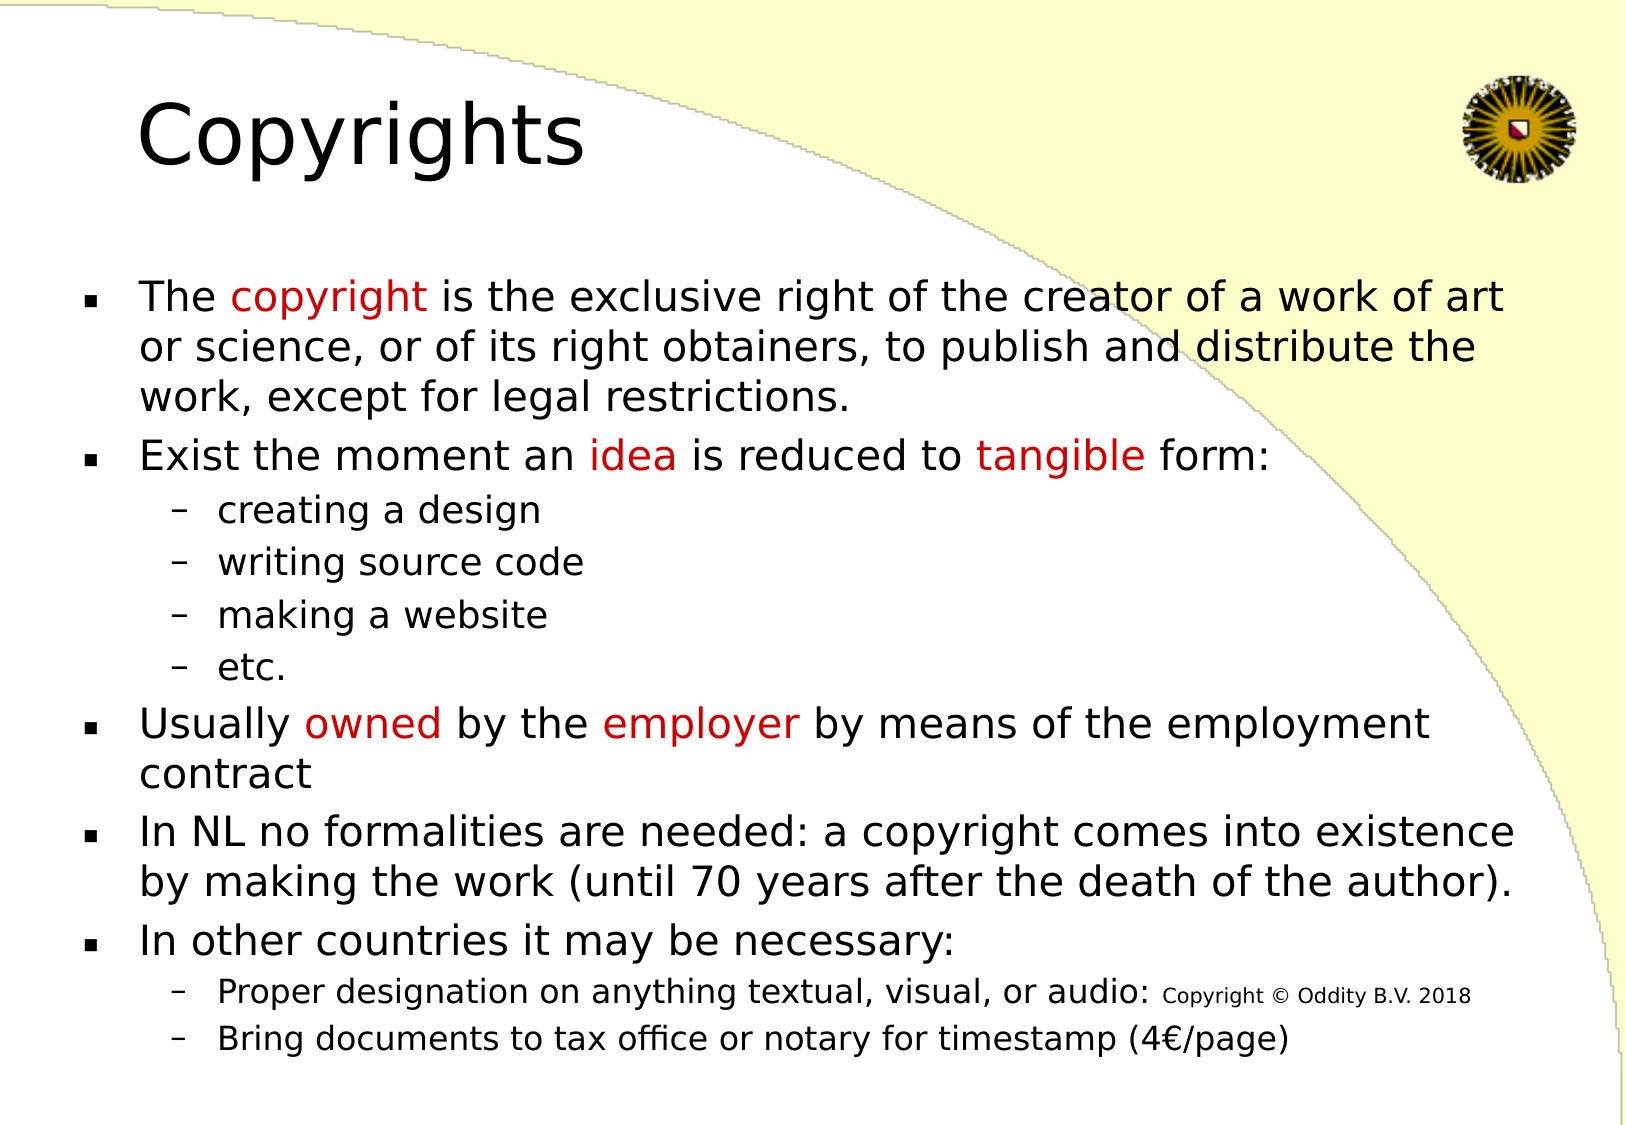

# Copyrights
The copyright is the exclusive right of the creator of a work of art or science, or of its right obtainers, to publish and distribute the work, except for legal restrictions.
Exist the moment an idea is reduced to tangible form:
creating a design
writing source code
making a website
etc.
Usually owned by the employer by means of the employment contract
In NL no formalities are needed: a copyright comes into existence by making the work (until 70 years after the death of the author).
In other countries it may be necessary:
Proper designation on anything textual, visual, or audio: Copyright © Oddity B.V. 2018
Bring documents to tax office or notary for timestamp (4€/page)